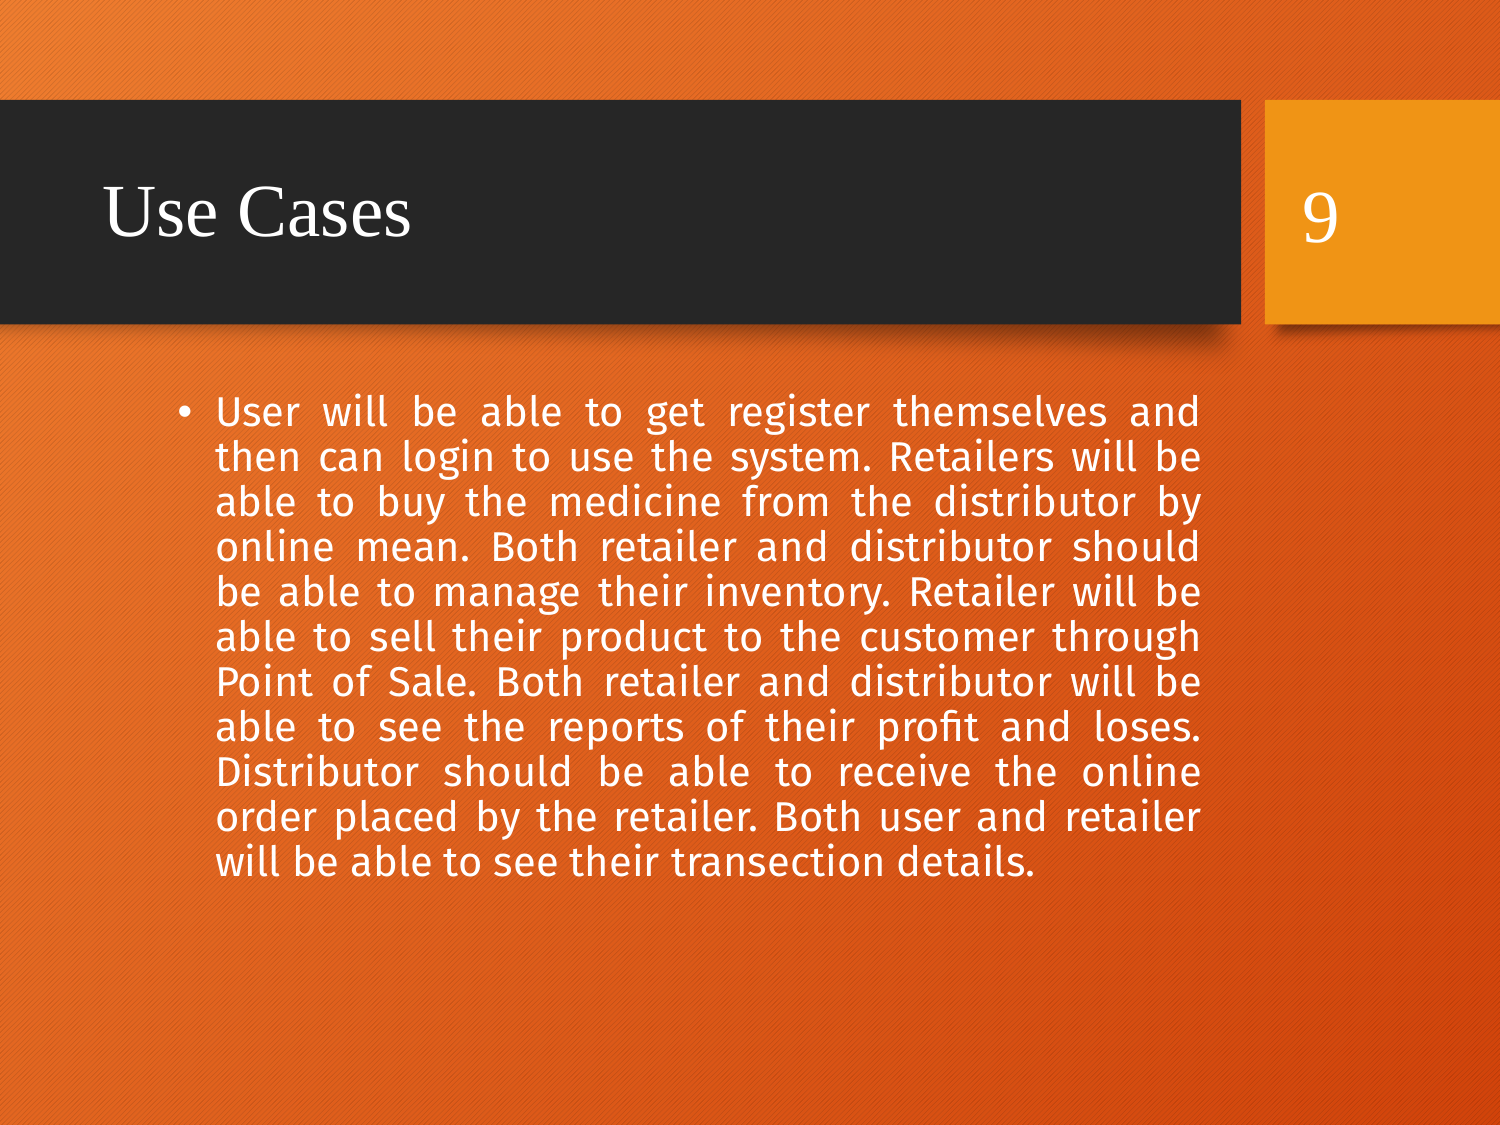

# Use Cases
9
User will be able to get register themselves and then can login to use the system. Retailers will be able to buy the medicine from the distributor by online mean. Both retailer and distributor should be able to manage their inventory. Retailer will be able to sell their product to the customer through Point of Sale. Both retailer and distributor will be able to see the reports of their profit and loses. Distributor should be able to receive the online order placed by the retailer. Both user and retailer will be able to see their transection details.